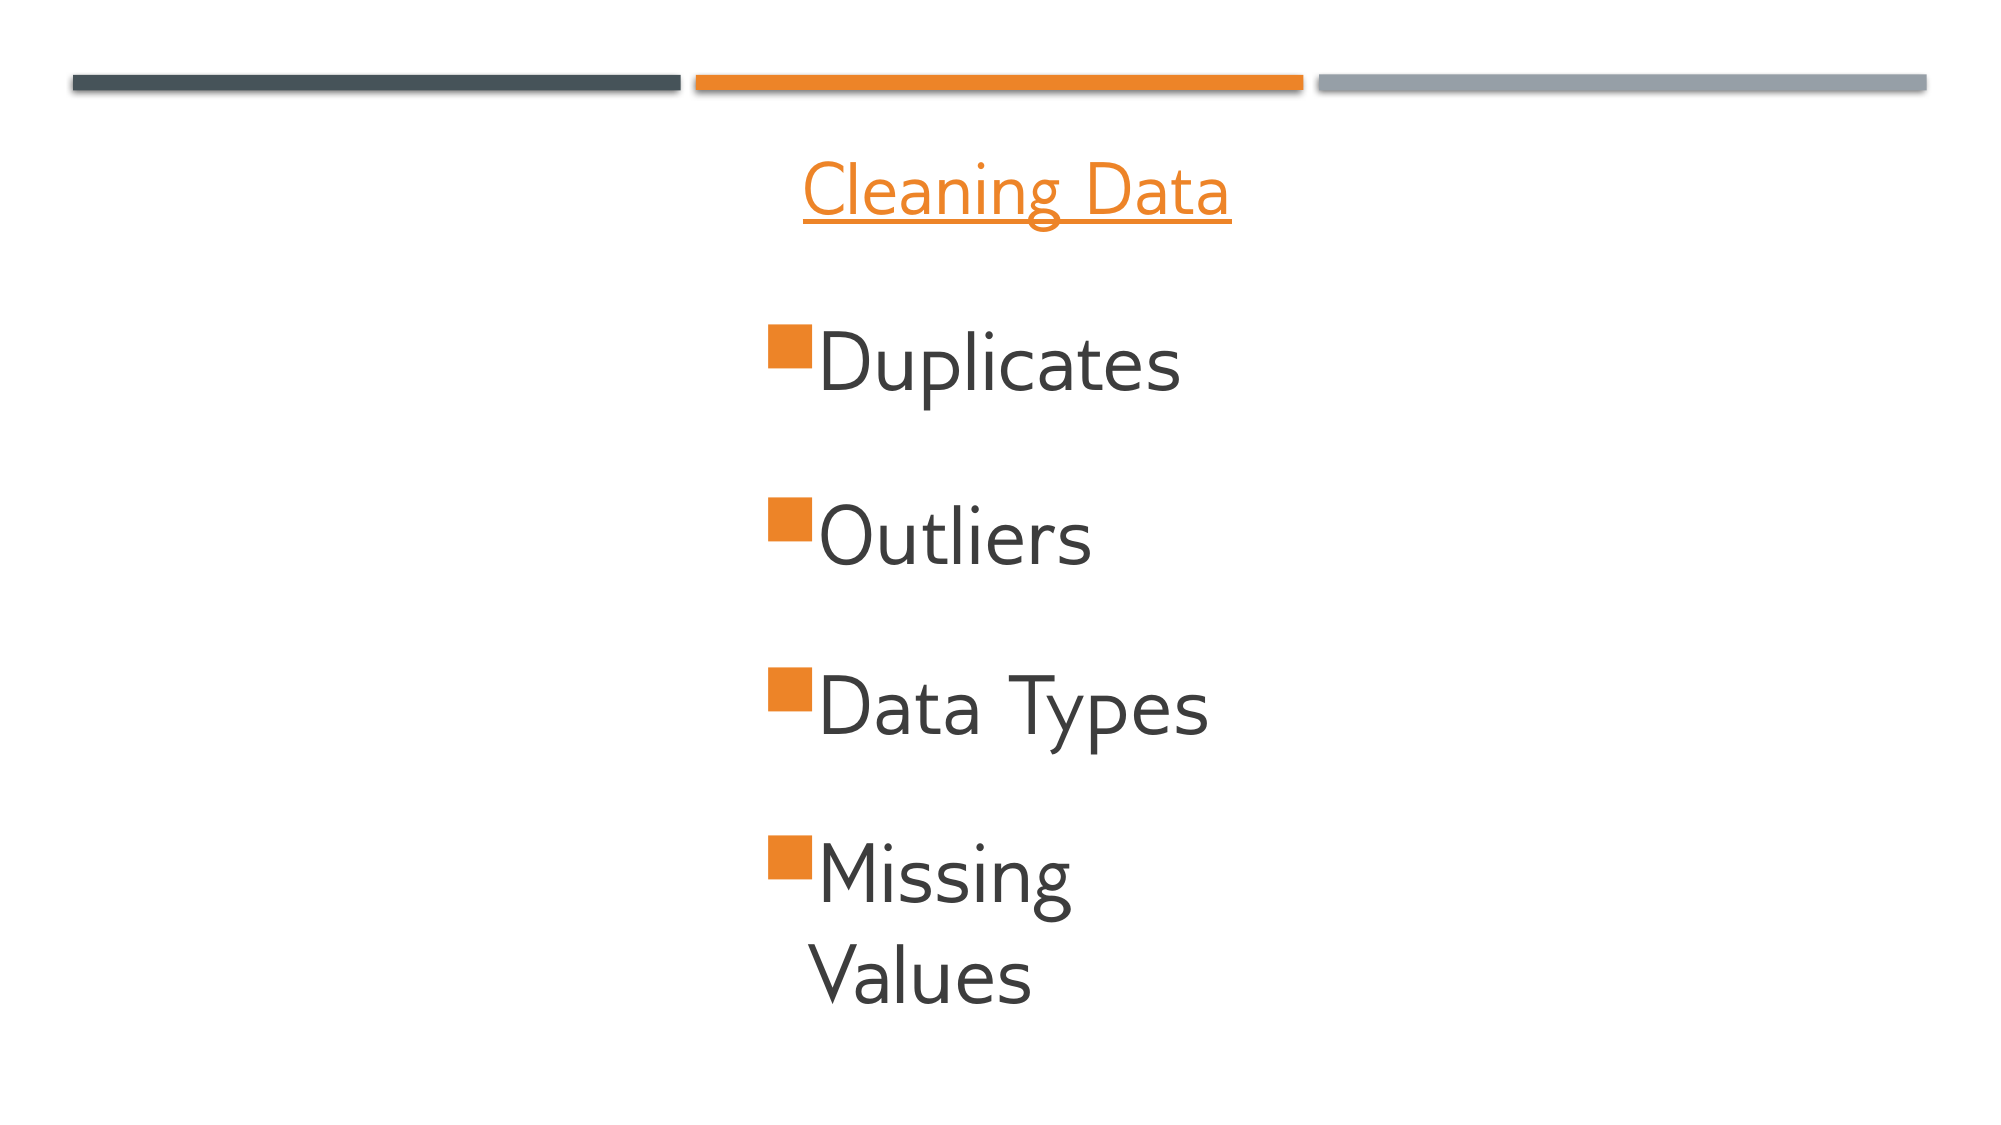

Cleaning Data
Duplicates

Outliers

Data Types

Missing Values